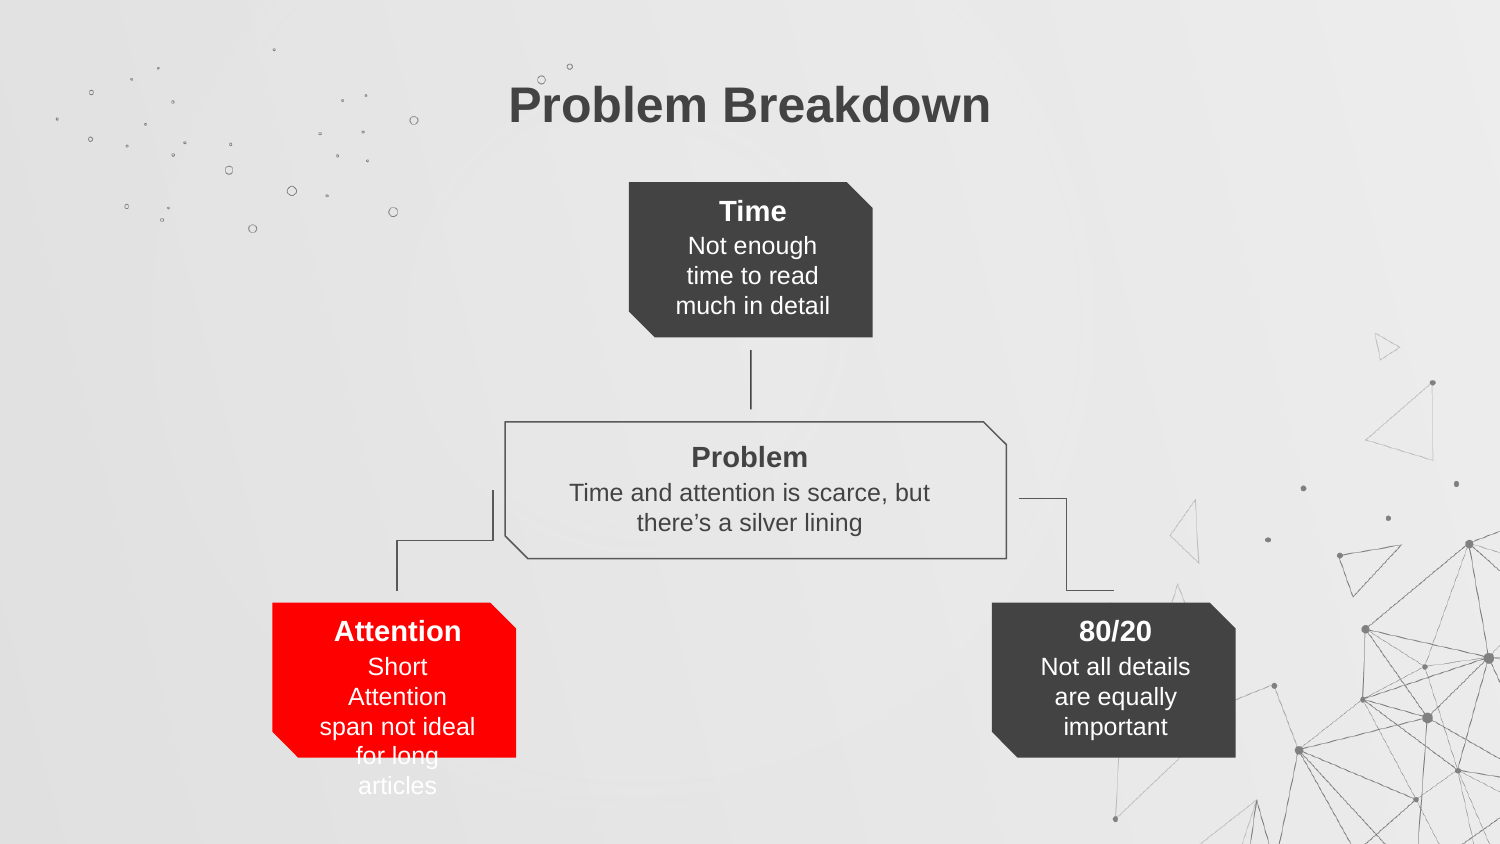

# Problem Breakdown
Time

Not enough time to read much in detail

Problem
Time and attention is scarce, but there’s a silver lining
Attention
80/20

Short Attention span not ideal for long articles
Not all details are equally important